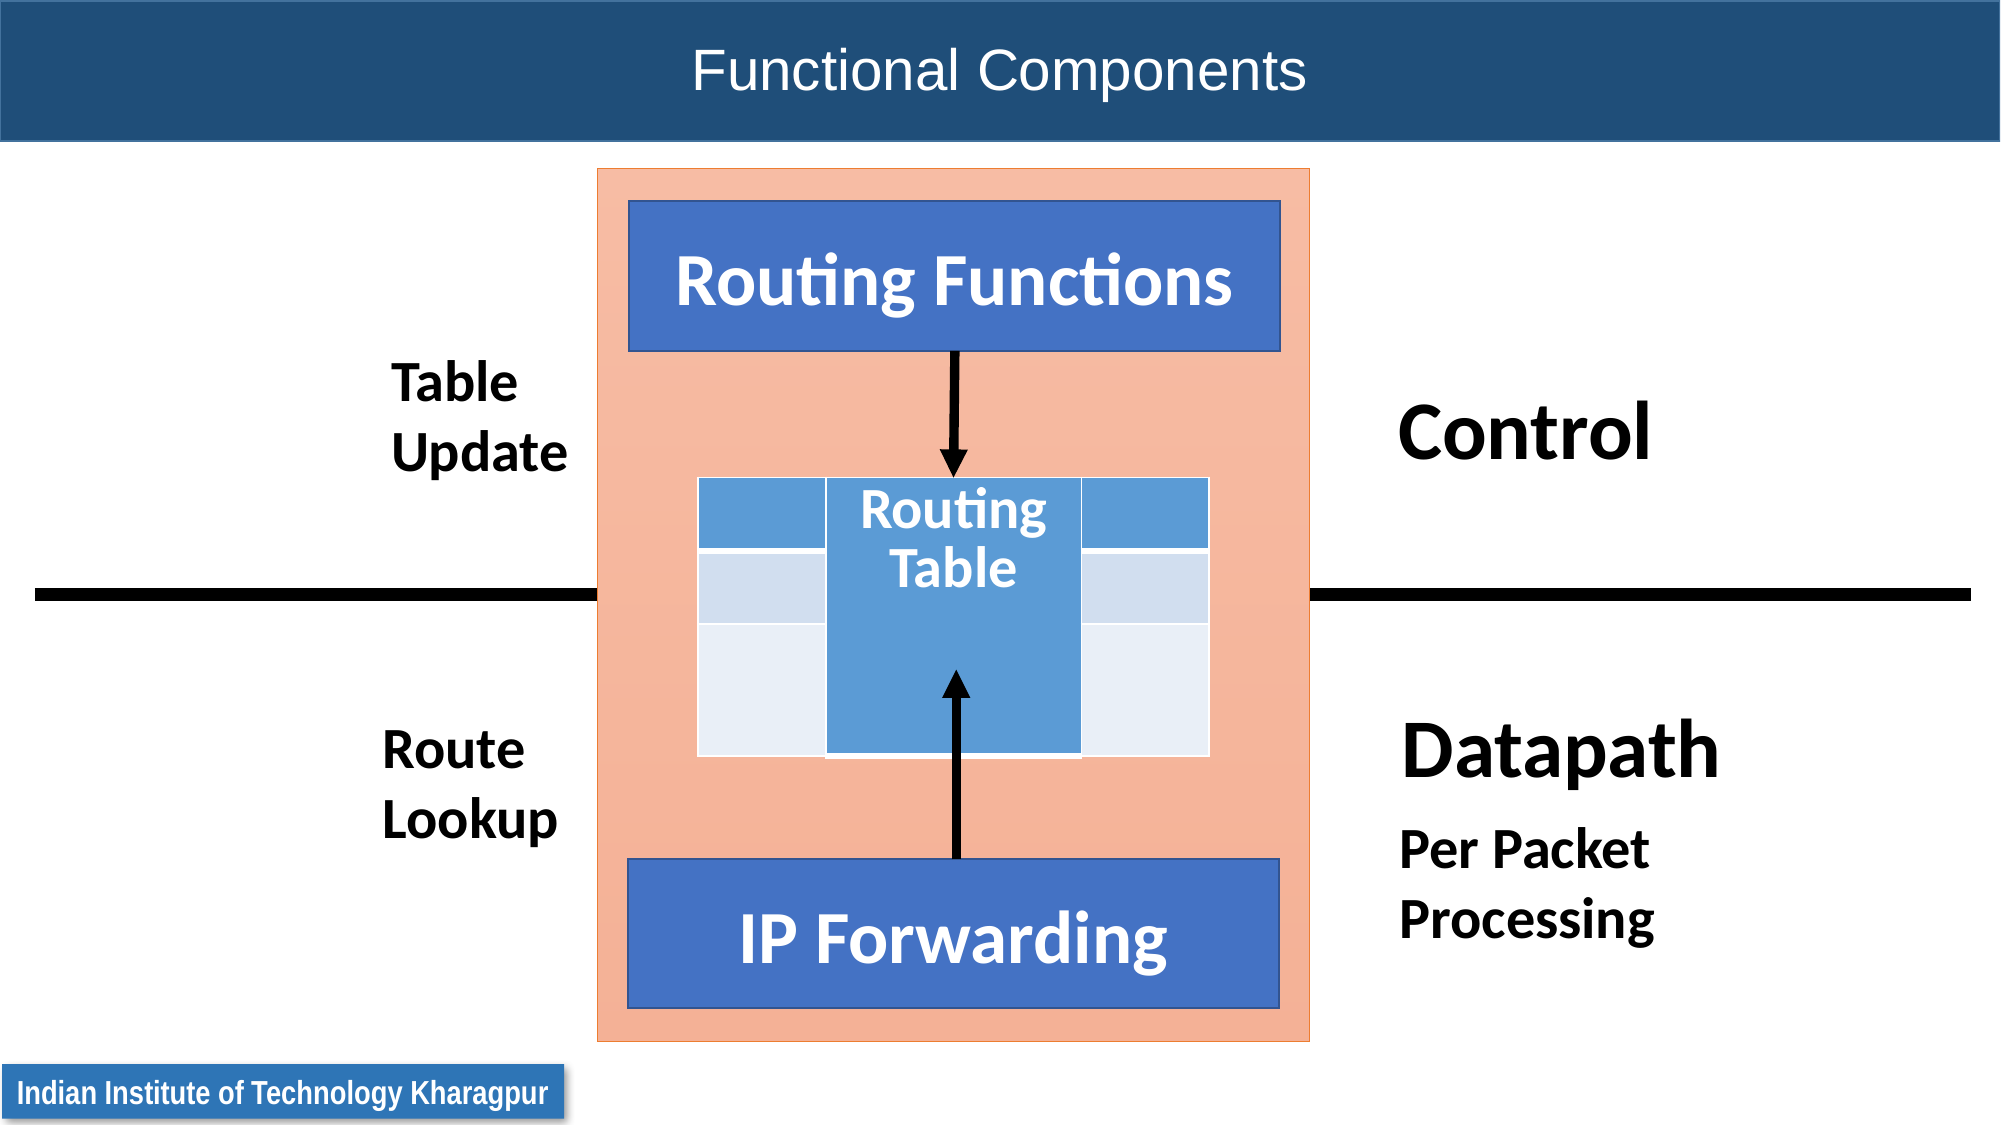

# Functional Components

Routing Functions
Table
Update
Control
|  | Routing Table |  |
| --- | --- | --- |
|  |  |  |
|  |  |  |
Datapath
Route Lookup
Per Packet Processing
IP Forwarding